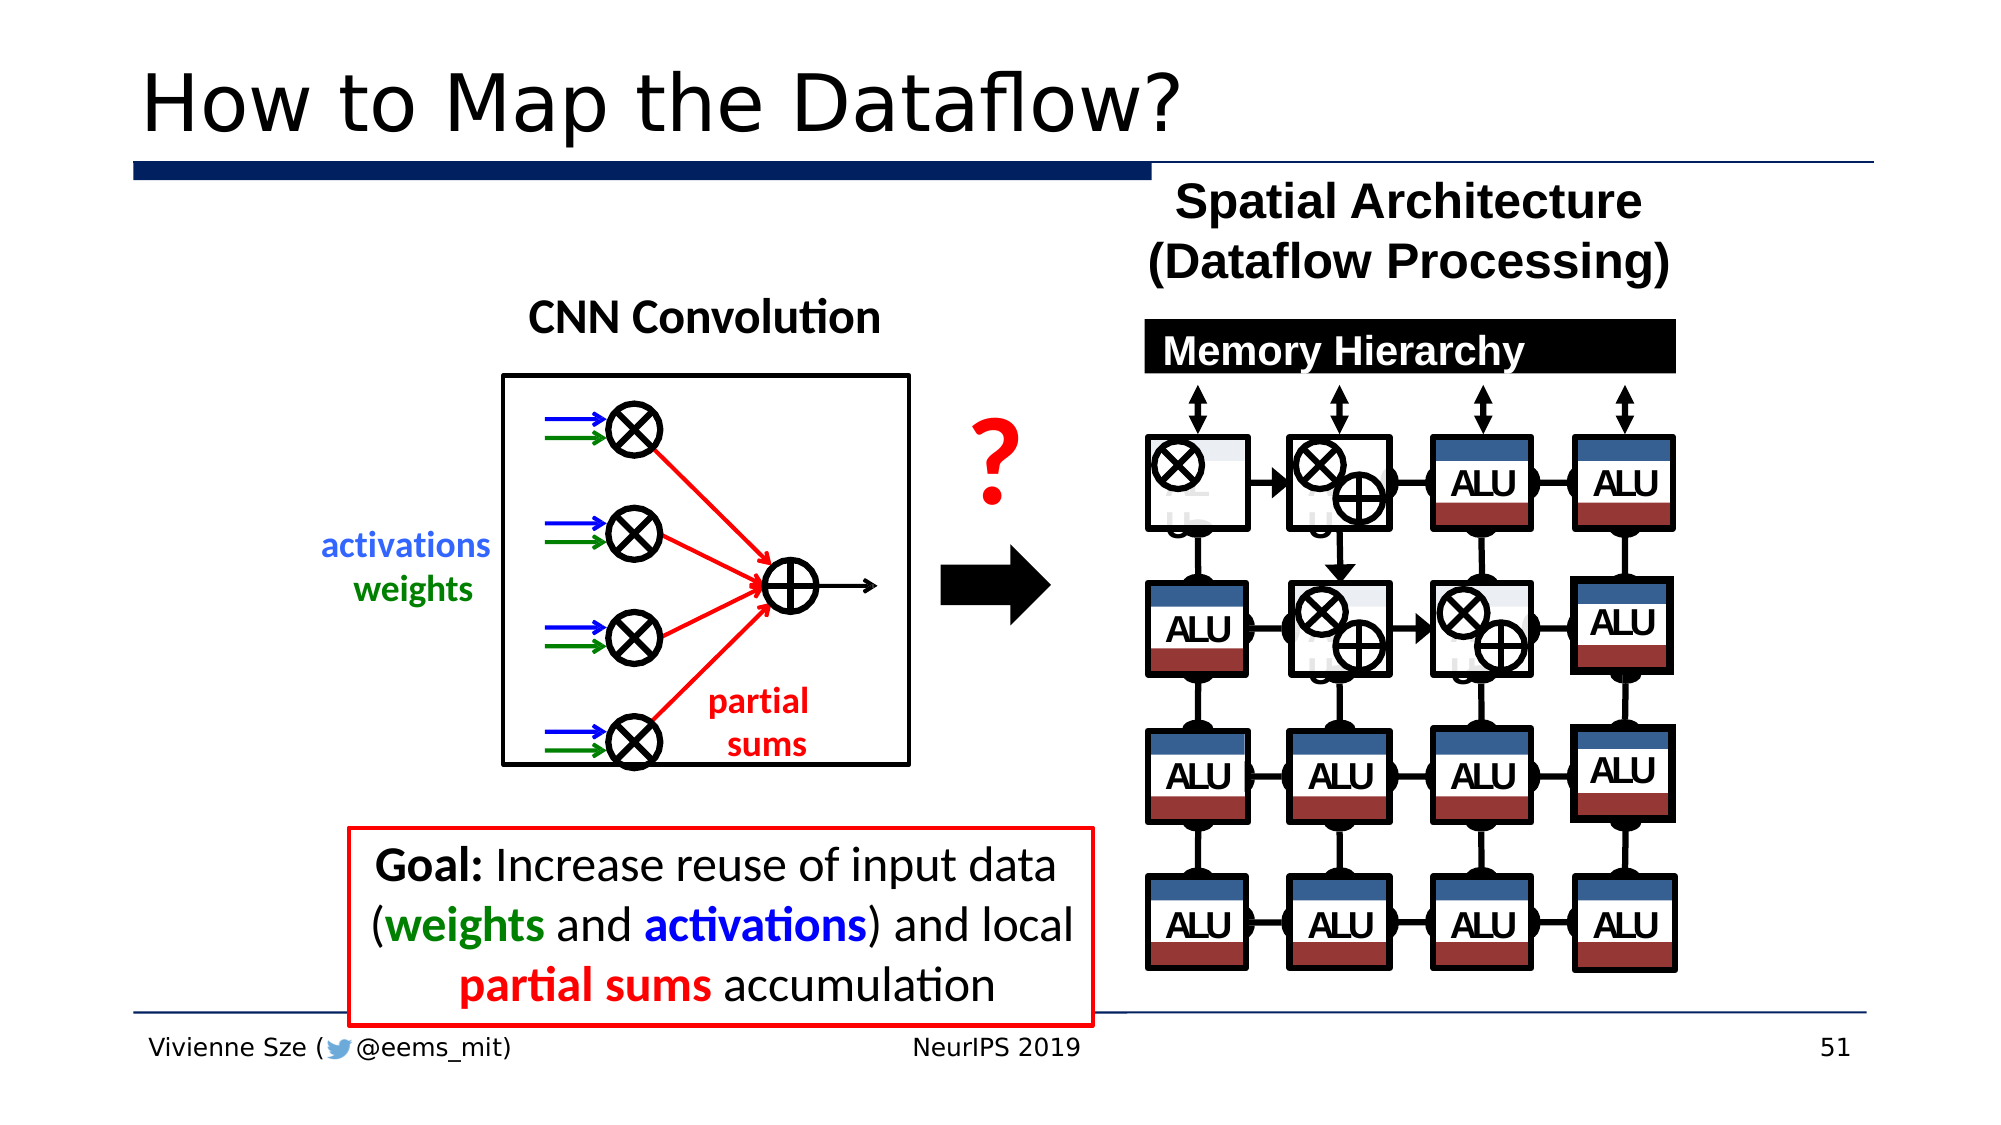

# How to Map the Dataflow?
Spatial Architecture  (Dataflow Processing)
CNN Convolution
Memory Hierarchy

partial  sums
?

ALU
ALU
ALU
ALU

activations  weights

|  |
| --- |
| ALU |
|  |

ALU

ALU
ALU

|  |
| --- |
| ALU |
|  |

ALU
ALU
ALU

Goal: Increase reuse of input data  (weights and activations) and local  partial sums accumulation

ALU
ALU
ALU
ALU
Vivienne Sze (
@eems_mit)
NeurIPS 2019
51